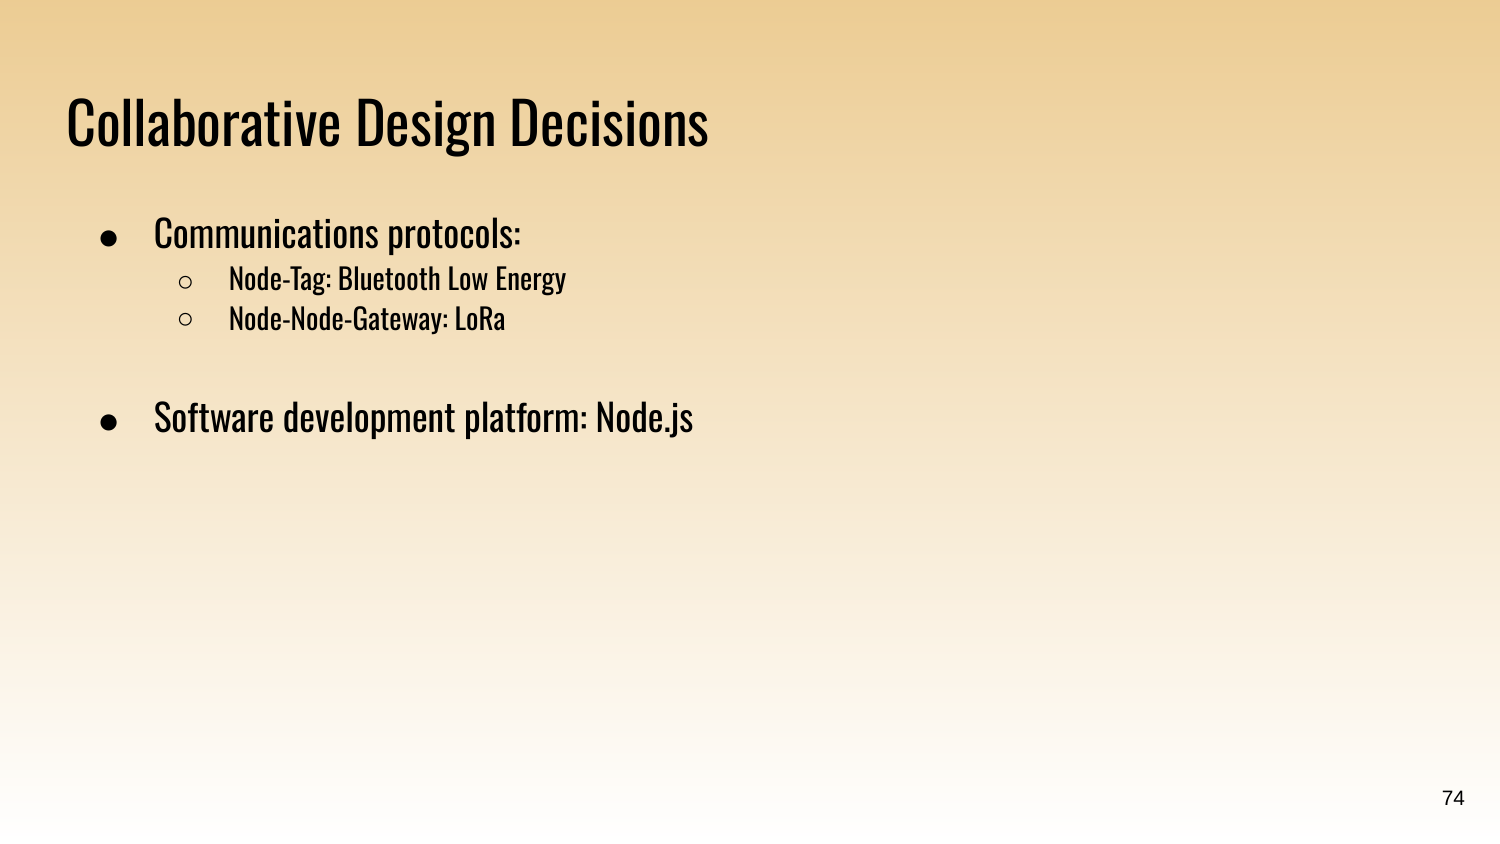

# Collaborative Design Decisions
Communications protocols:
Node-Tag: Bluetooth Low Energy
Node-Node-Gateway: LoRa

Software development platform: Node.js
74